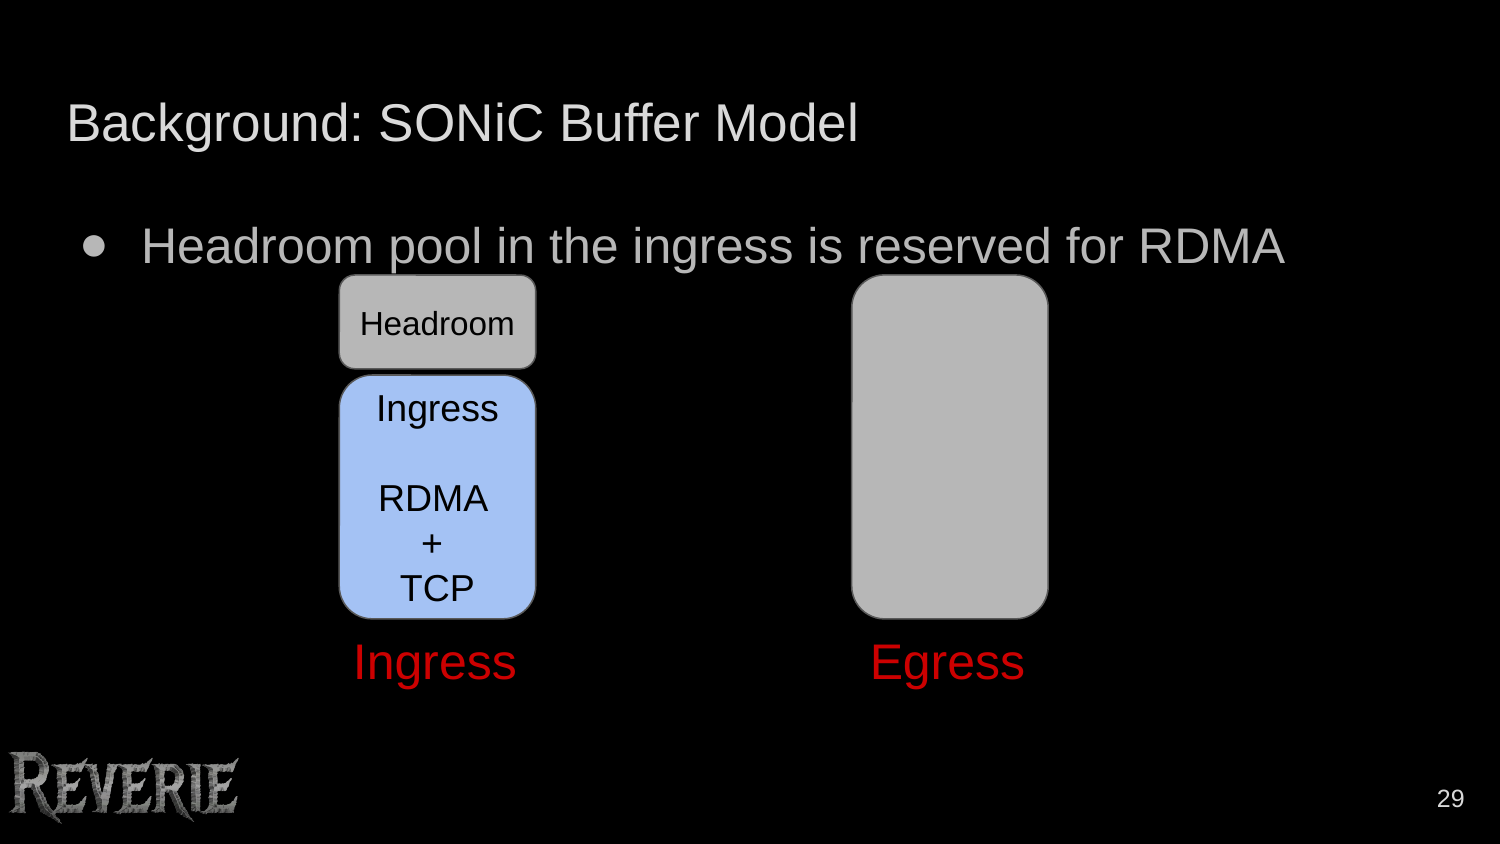

# Background: SONiC Buffer Model
Headroom pool in the ingress is reserved for RDMA

Headroom
Ingress

RDMA
+
TCP
Ingress
Egress
29